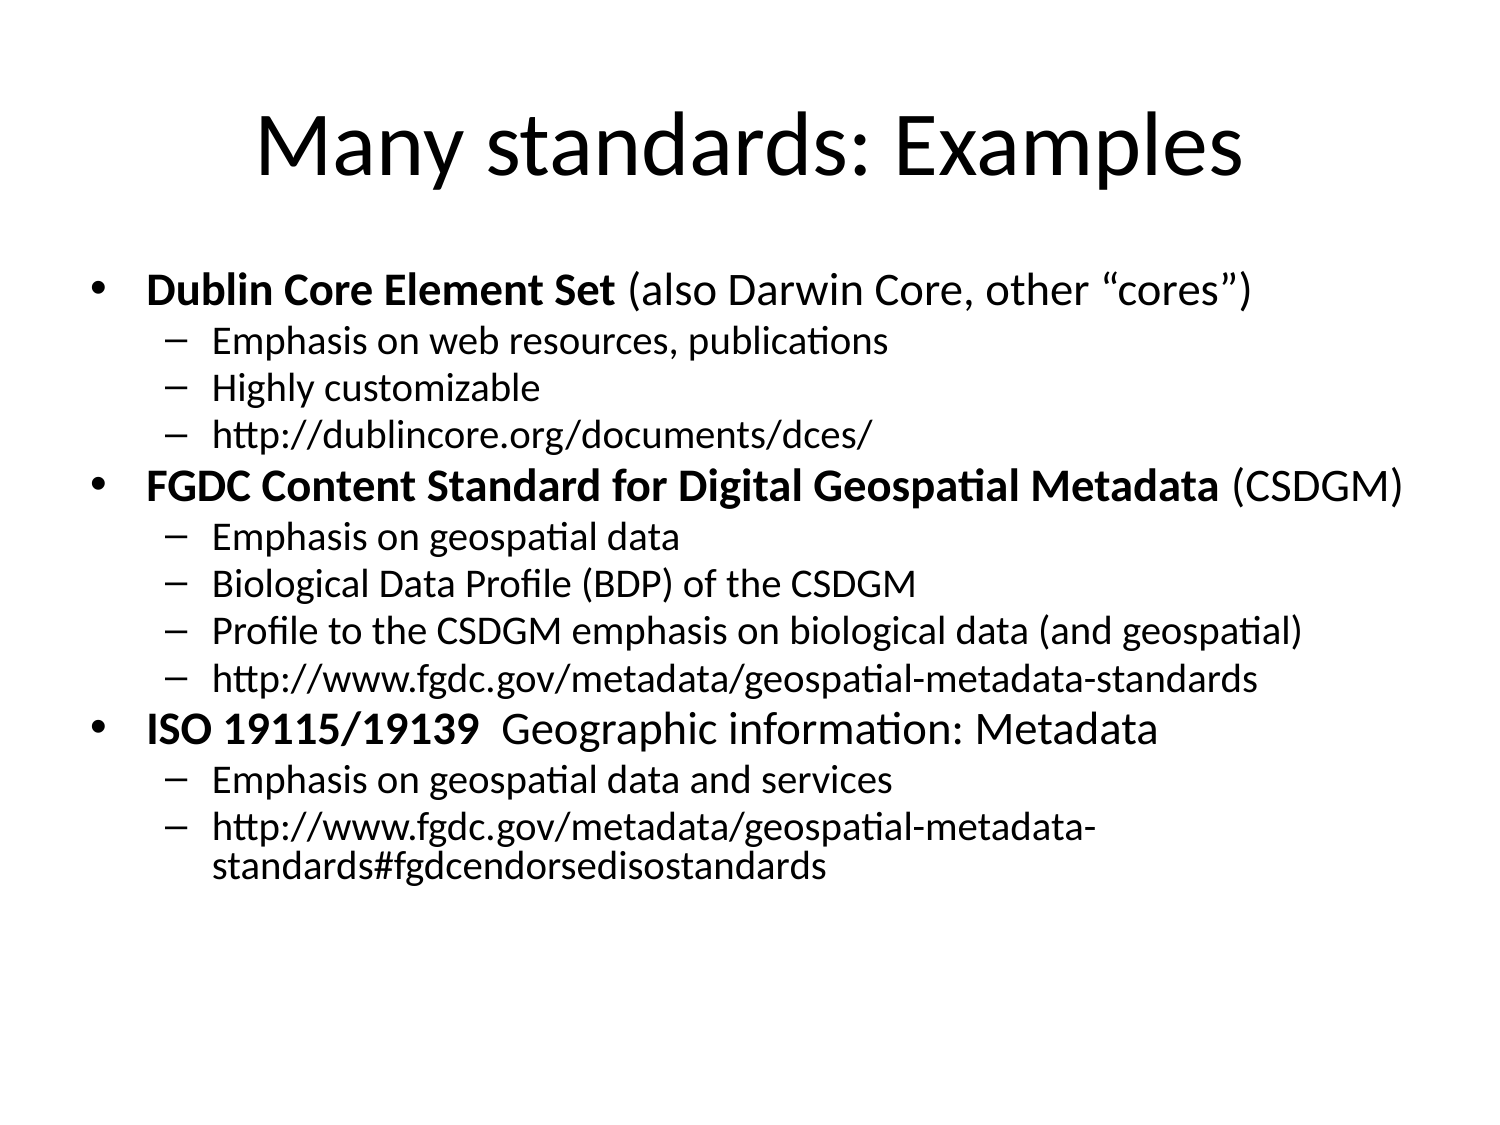

# Many standards: Examples
Dublin Core Element Set (also Darwin Core, other “cores”)
Emphasis on web resources, publications
Highly customizable
http://dublincore.org/documents/dces/
FGDC Content Standard for Digital Geospatial Metadata (CSDGM)
Emphasis on geospatial data
Biological Data Profile (BDP) of the CSDGM
Profile to the CSDGM emphasis on biological data (and geospatial)
http://www.fgdc.gov/metadata/geospatial-metadata-standards
ISO 19115/19139  Geographic information: Metadata
Emphasis on geospatial data and services
http://www.fgdc.gov/metadata/geospatial-metadata-standards#fgdcendorsedisostandards